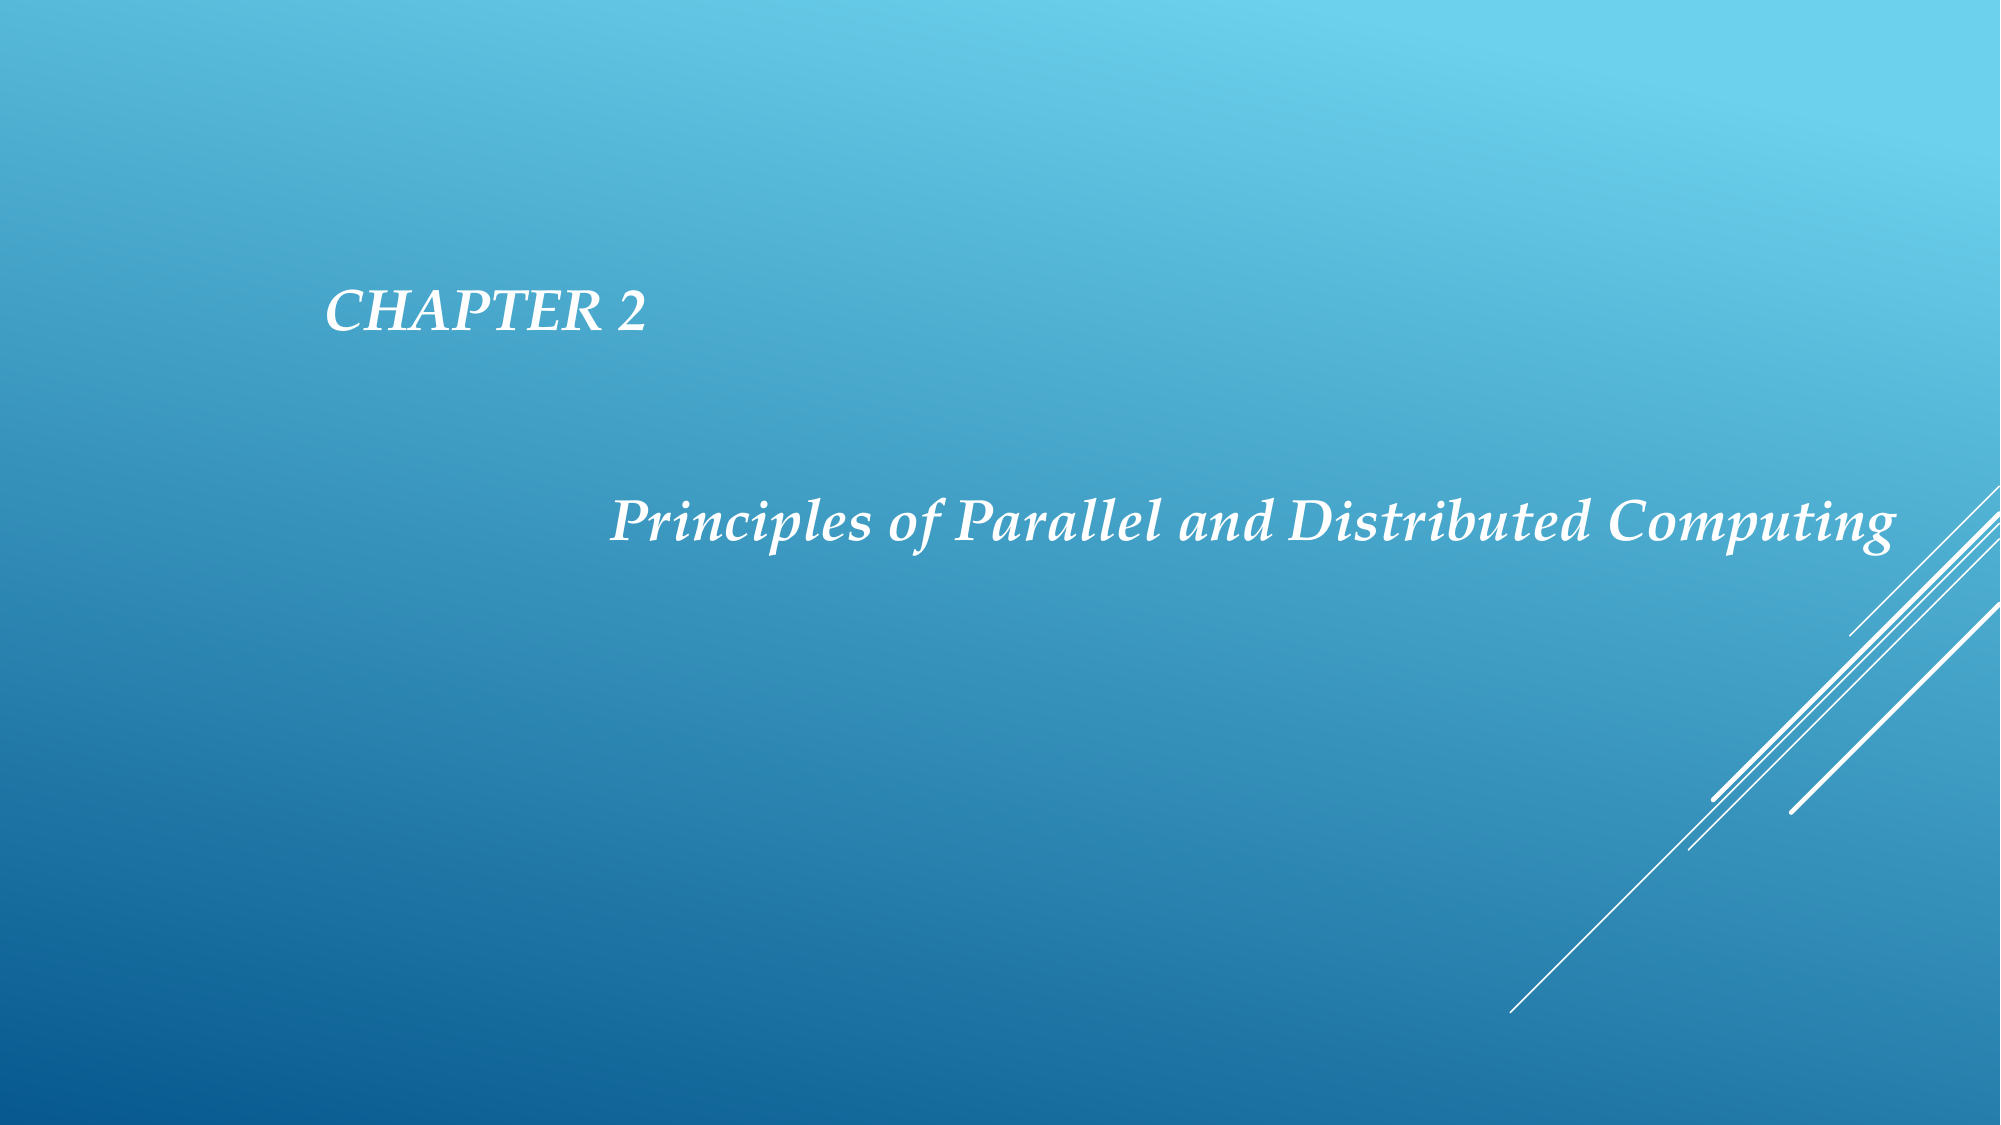

CHAPTER 2

		Principles of Parallel and Distributed Computing